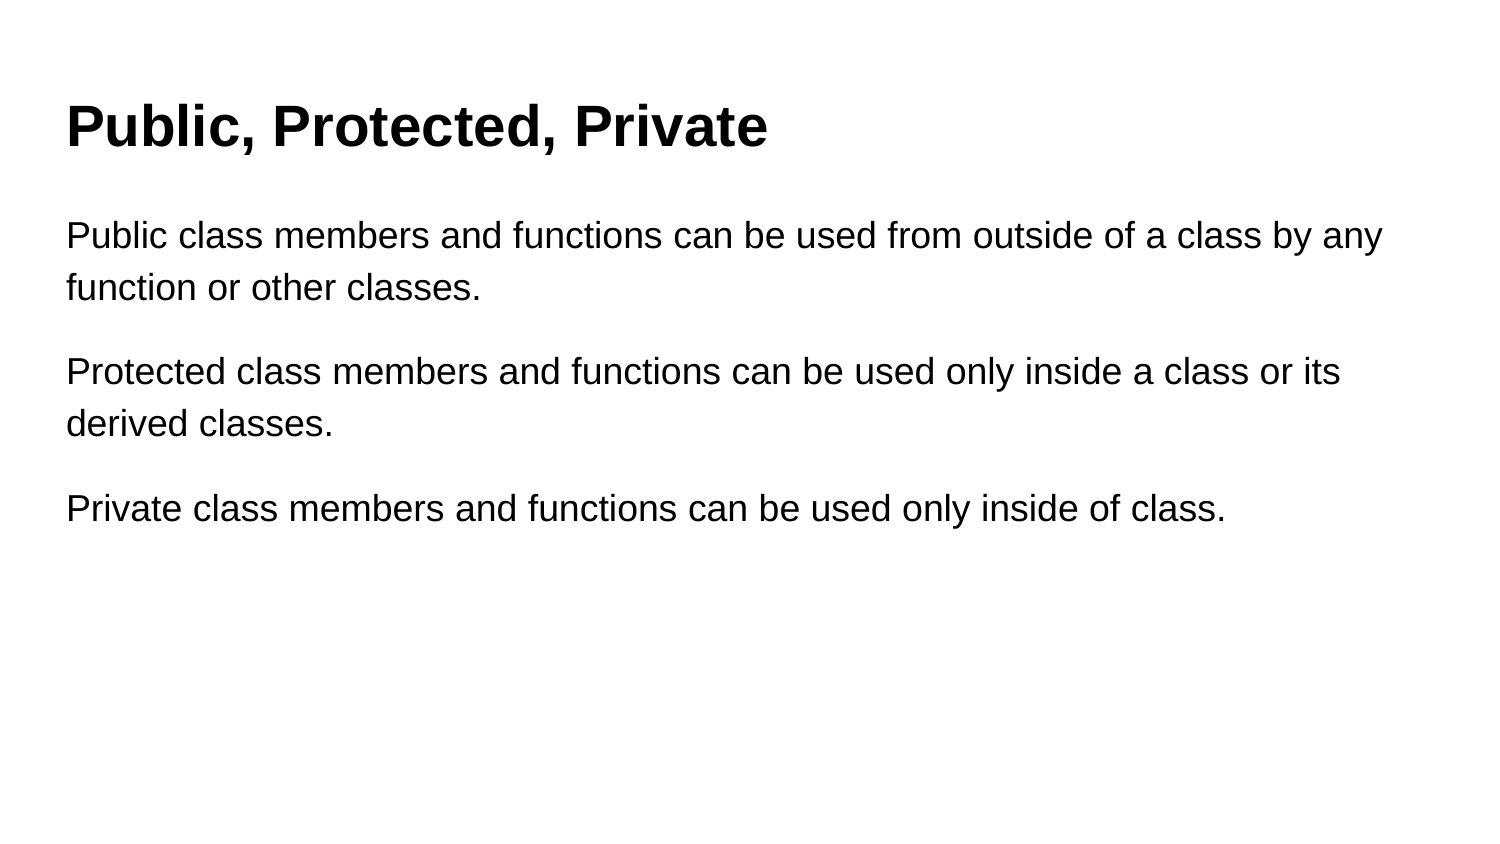

# Public, Protected, Private
Public class members and functions can be used from outside of a class by any function or other classes.
Protected class members and functions can be used only inside a class or its derived classes.
Private class members and functions can be used only inside of class.